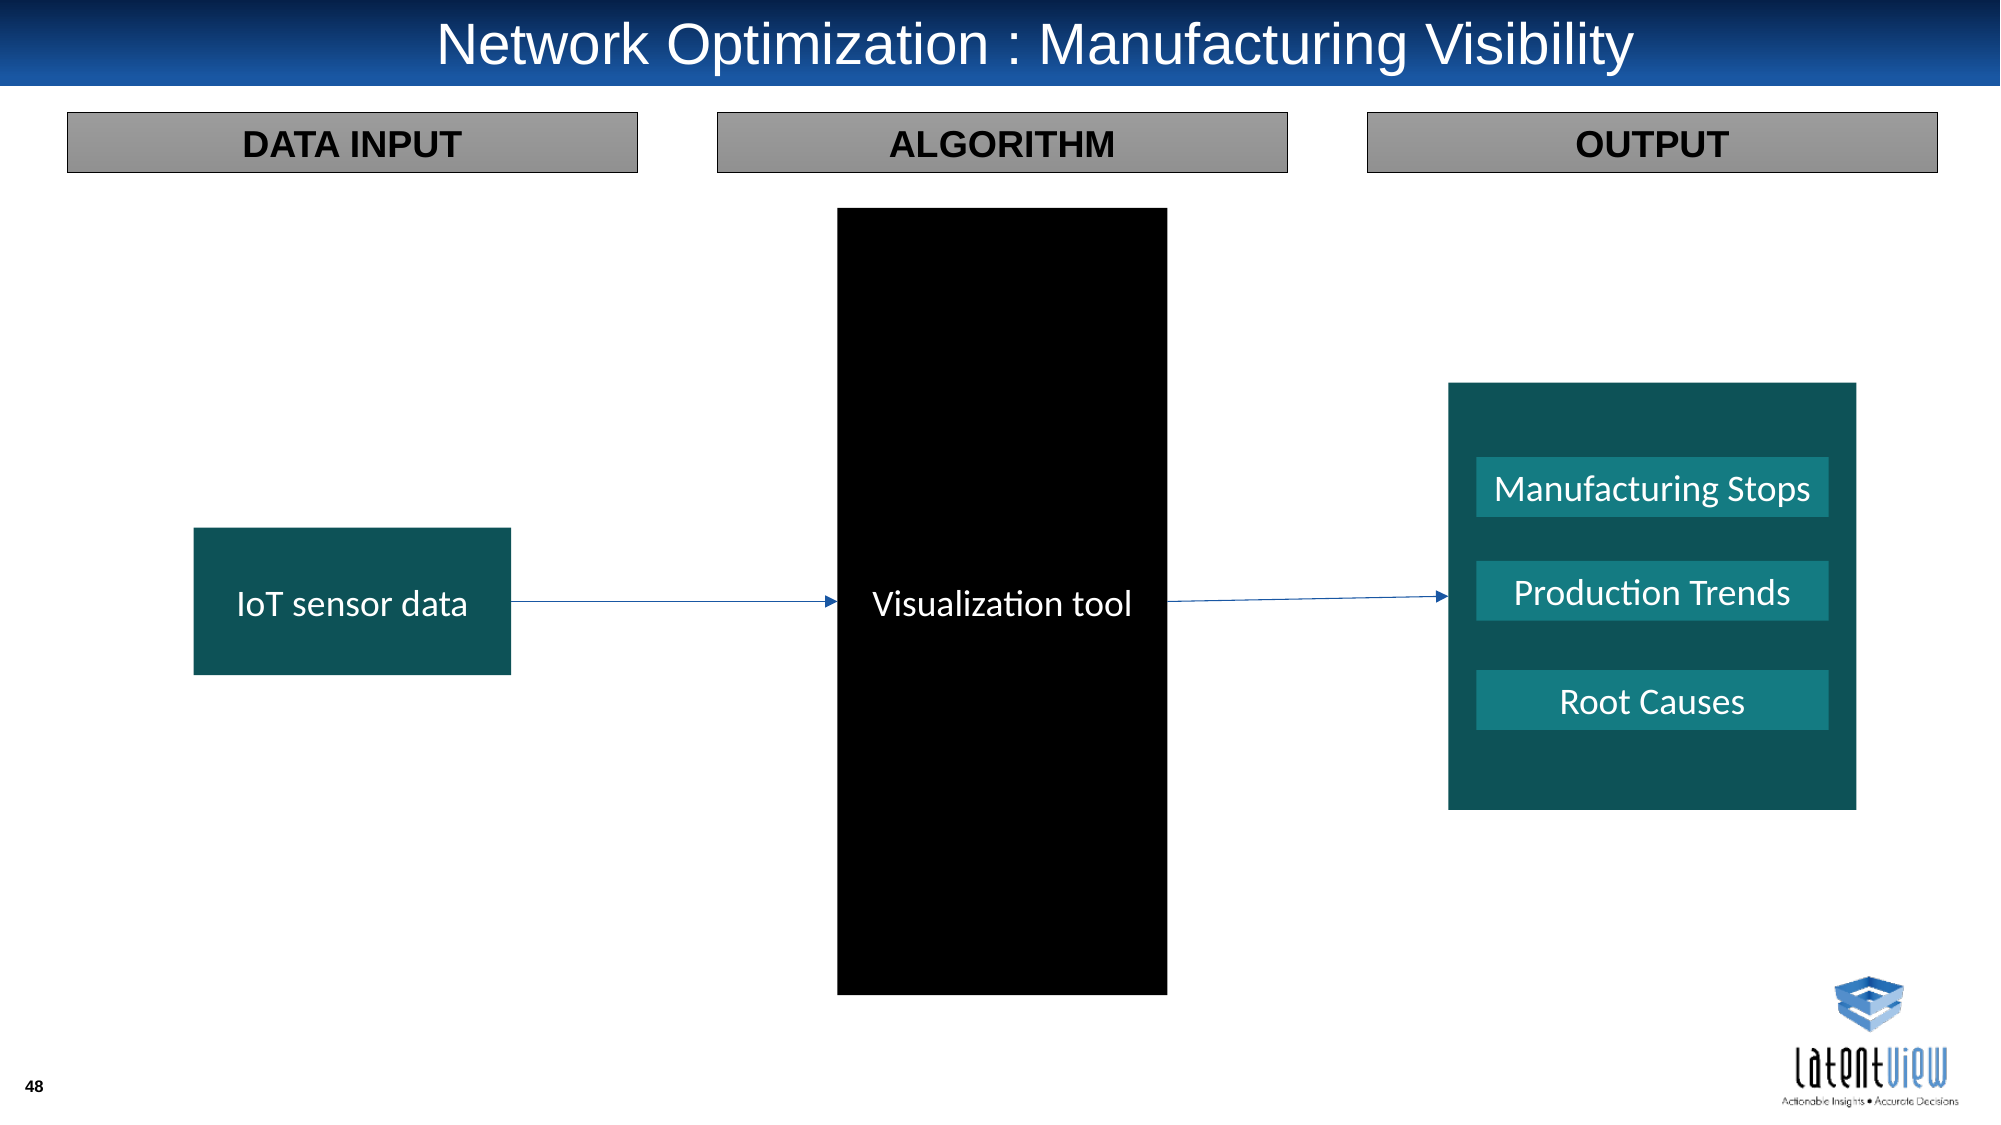

# Network Optimization : Manufacturing Visibility
DATA INPUT
ALGORITHM
OUTPUT
Visualization tool

Manufacturing Stops
IoT sensor data
Production Trends
Root Causes